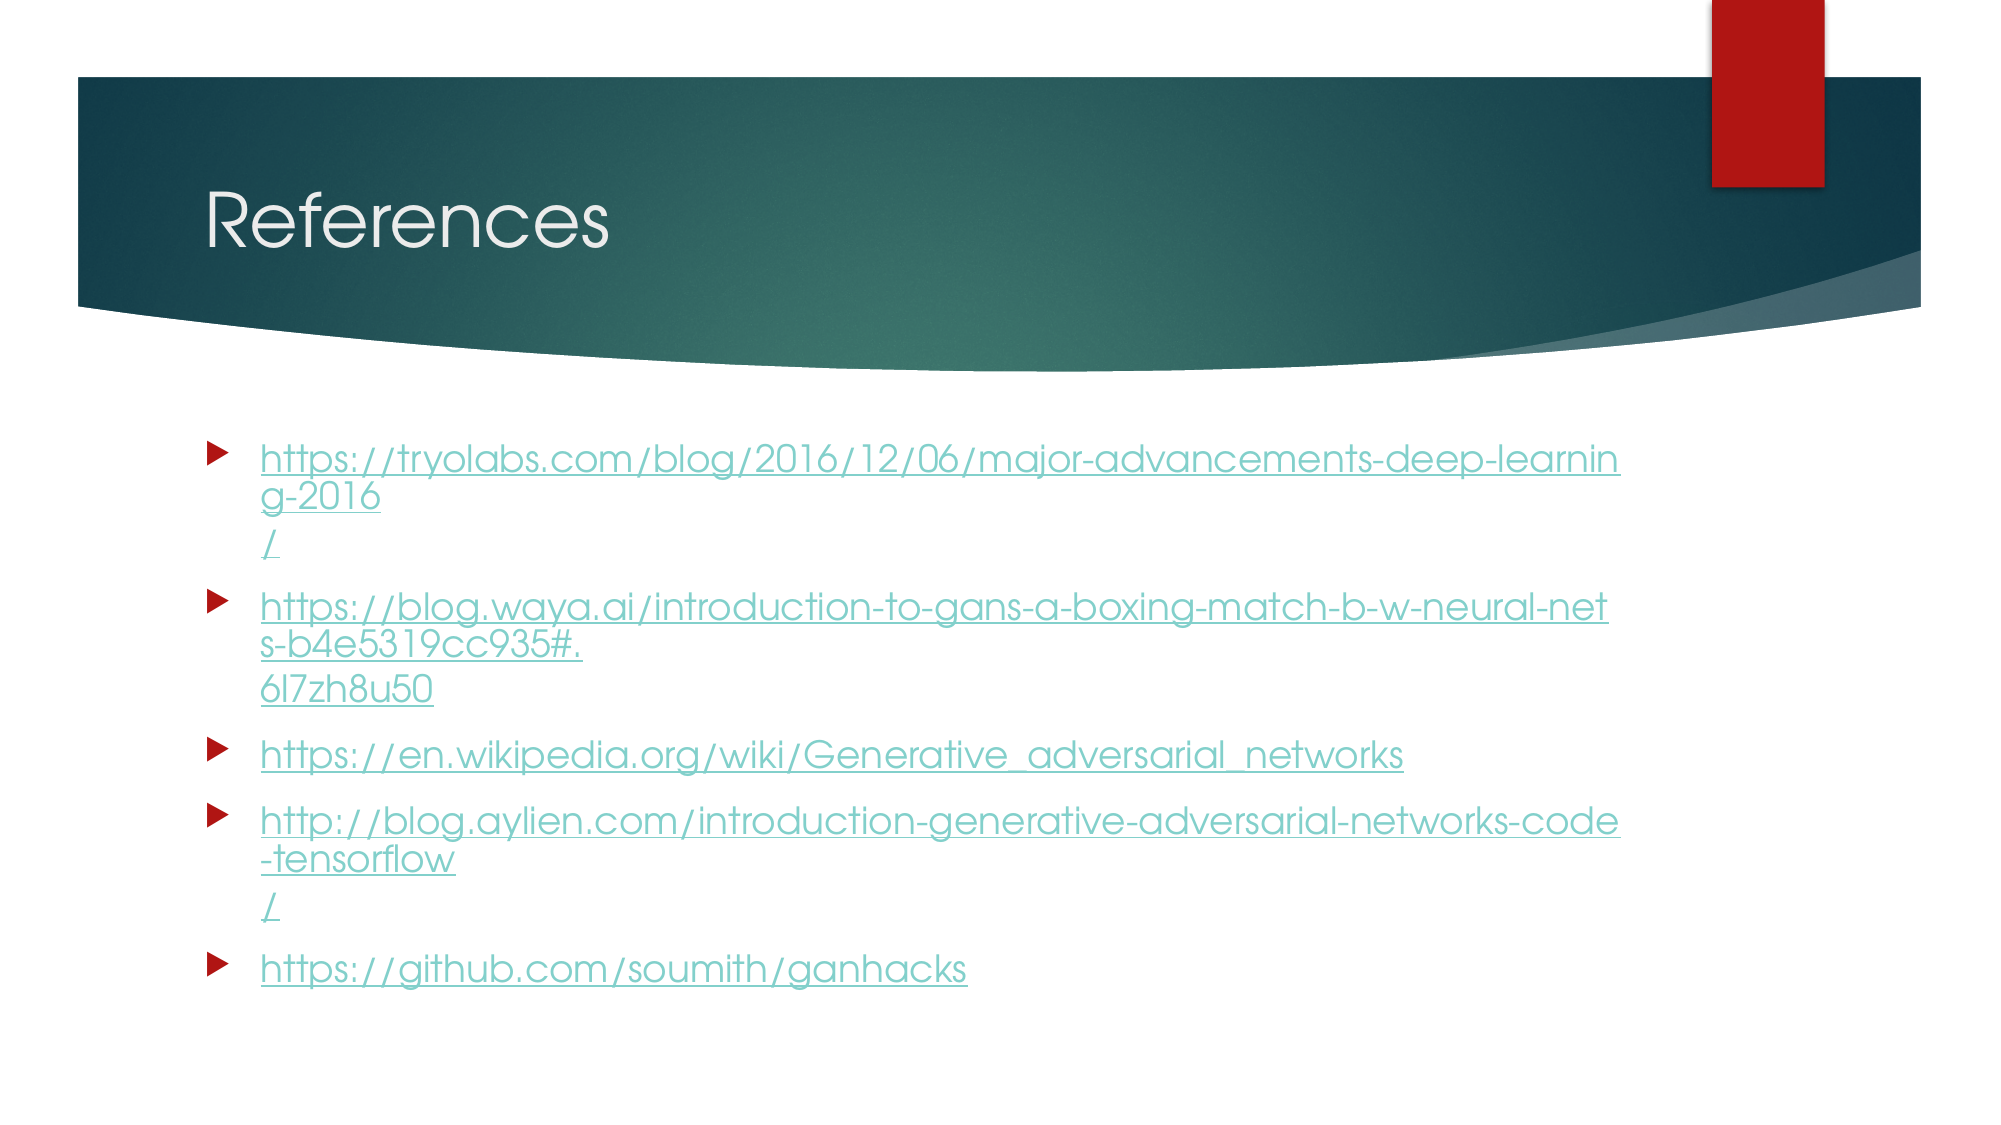

# References
https://tryolabs.com/blog/2016/12/06/major-advancements-deep-learning-2016/
https://blog.waya.ai/introduction-to-gans-a-boxing-match-b-w-neural-nets-b4e5319cc935#.6l7zh8u50
https://en.wikipedia.org/wiki/Generative_adversarial_networks
http://blog.aylien.com/introduction-generative-adversarial-networks-code-tensorflow/
https://github.com/soumith/ganhacks